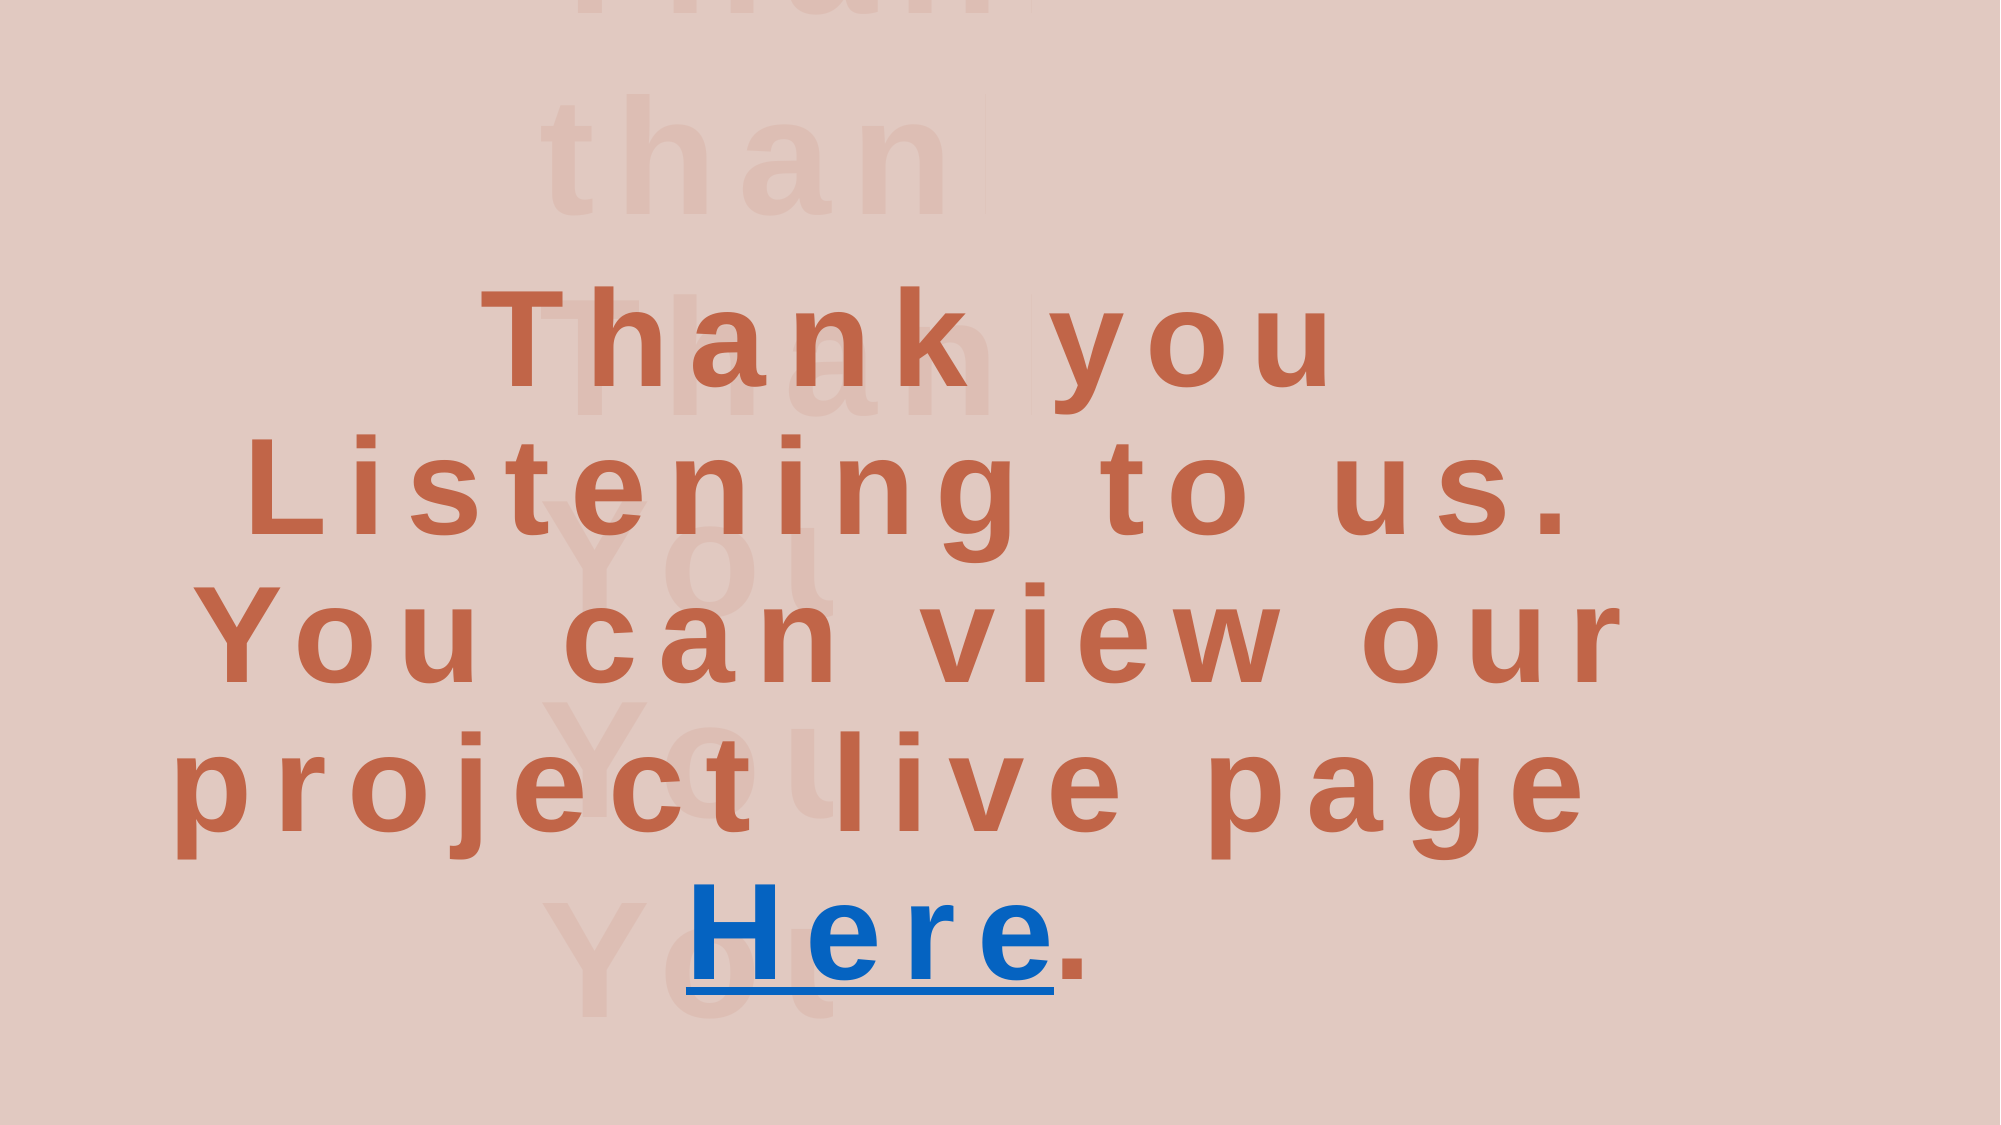

Thank
thank
Thank
You
You
You
you
Thank you Listening to us. You can view our project live page Here.